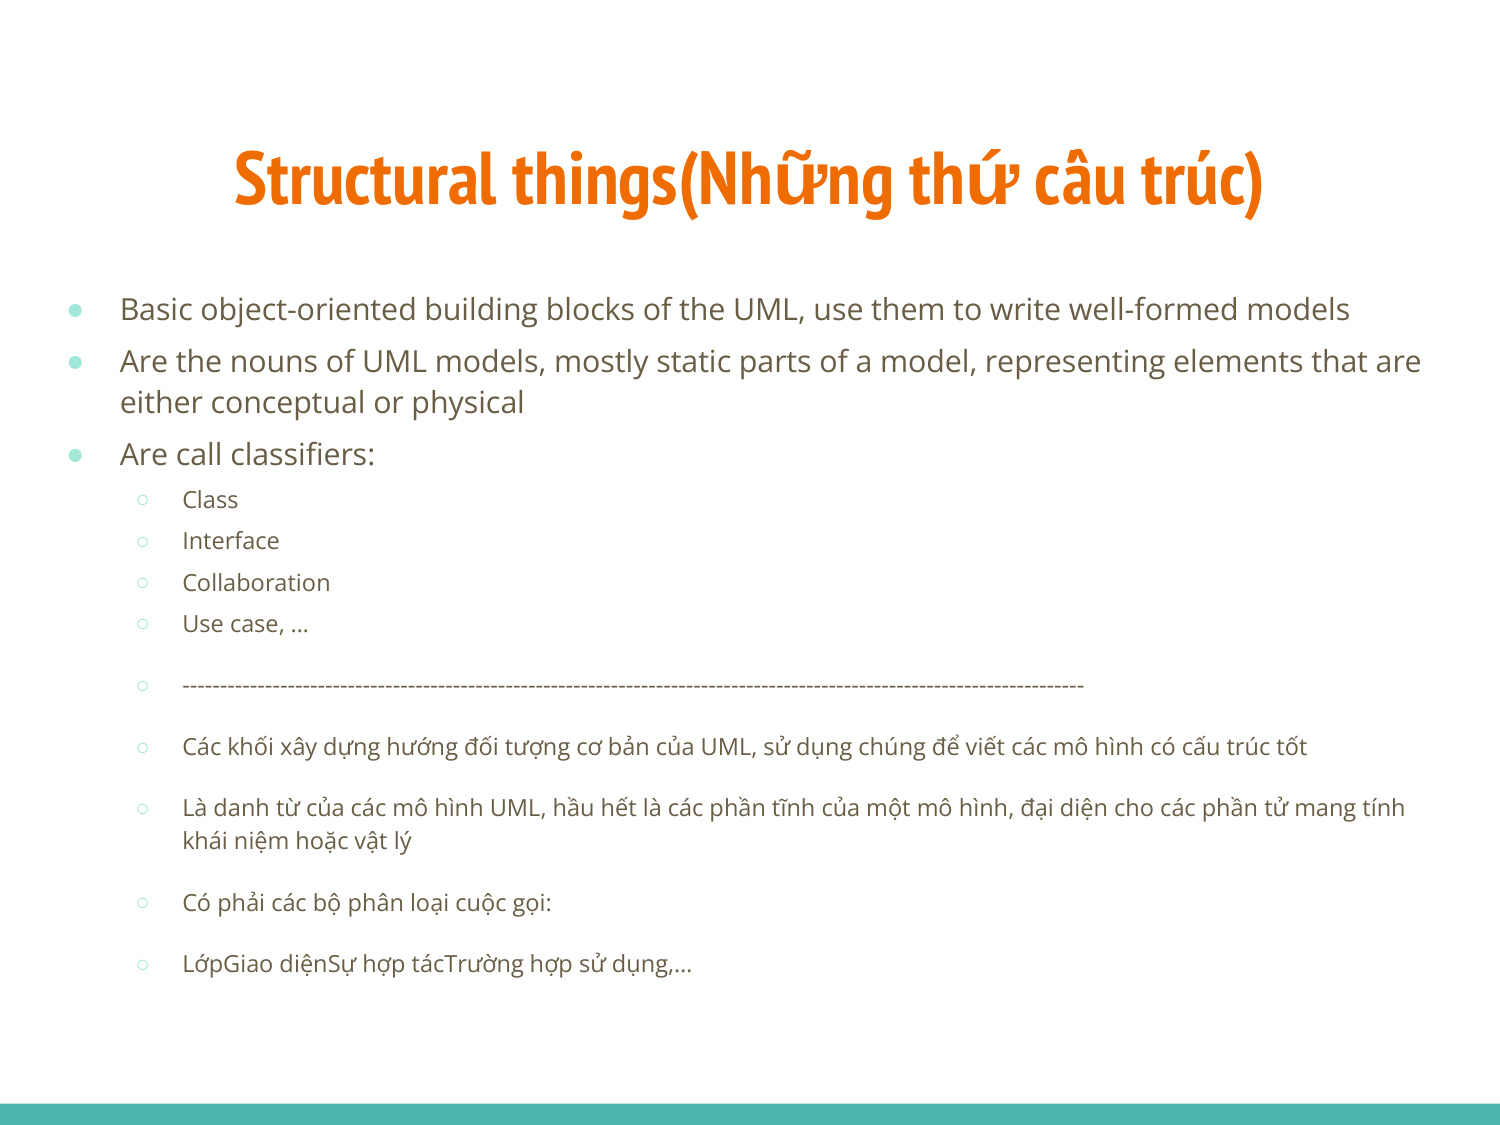

# Structural things(Những thứ cấu trúc)
Basic object-oriented building blocks of the UML, use them to write well-formed models
Are the nouns of UML models, mostly static parts of a model, representing elements that are either conceptual or physical
Are call classifiers:
Class
Interface
Collaboration
Use case, …
------------------------------------------------------------------------------------------------------------------------
Các khối xây dựng hướng đối tượng cơ bản của UML, sử dụng chúng để viết các mô hình có cấu trúc tốt
Là danh từ của các mô hình UML, hầu hết là các phần tĩnh của một mô hình, đại diện cho các phần tử mang tính khái niệm hoặc vật lý
Có phải các bộ phân loại cuộc gọi:
LớpGiao diệnSự hợp tácTrường hợp sử dụng,…